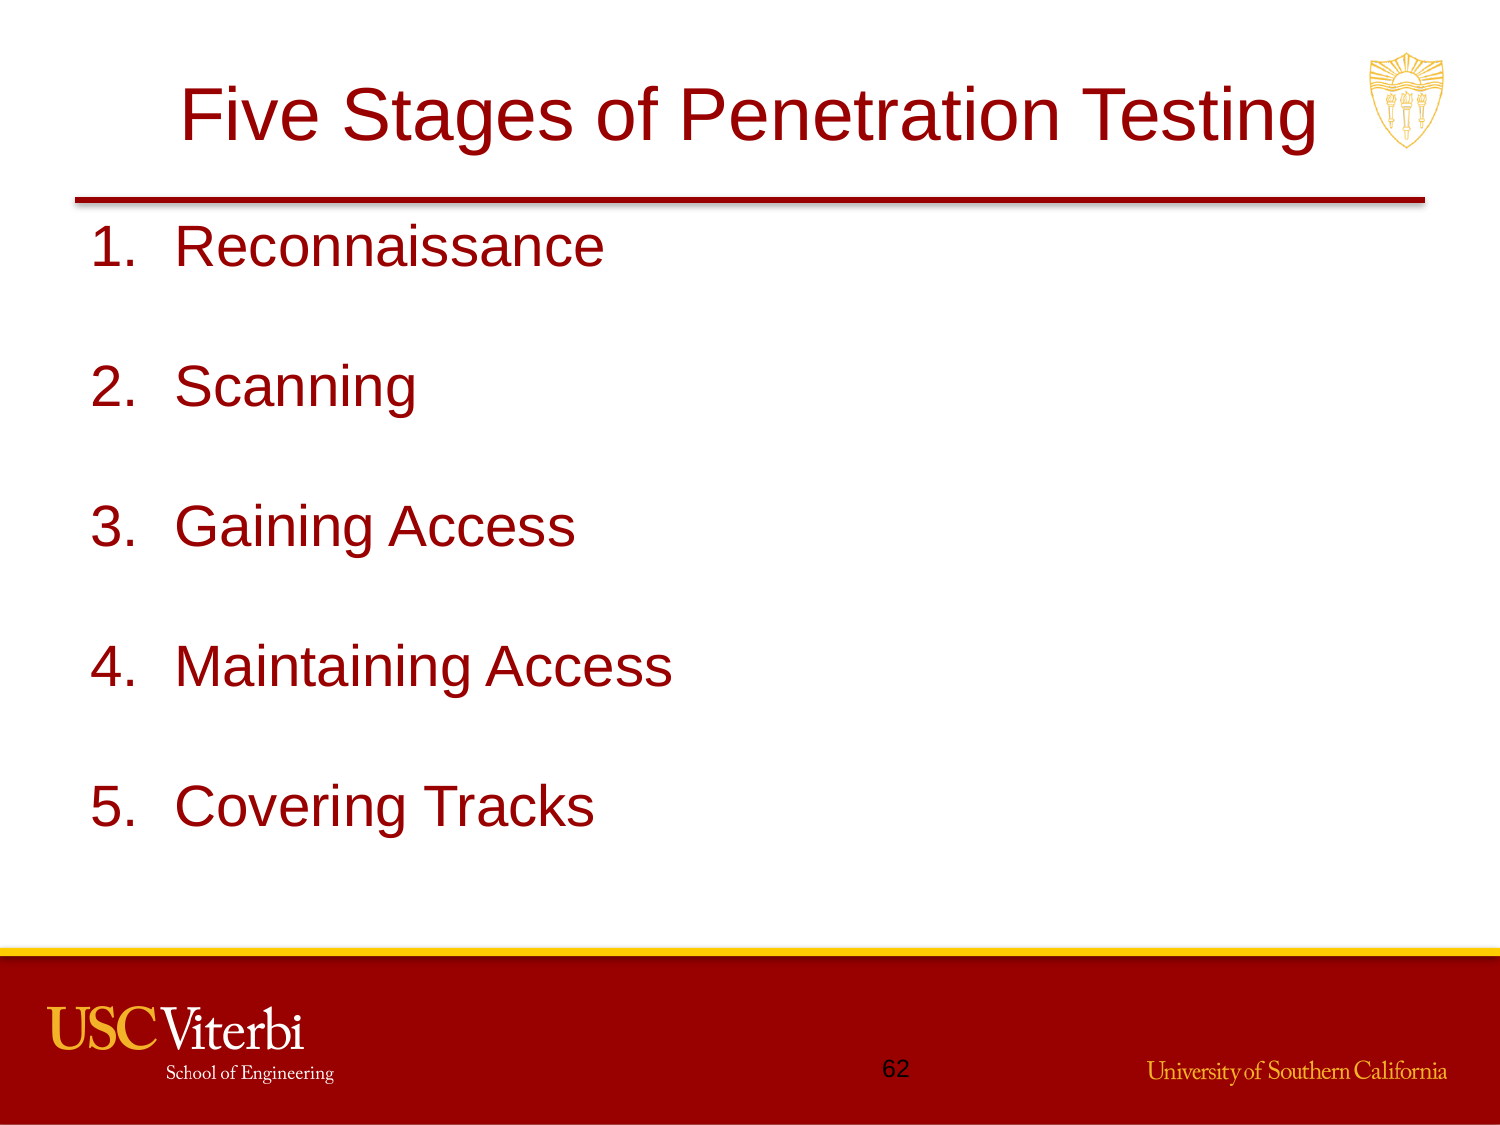

# Five Stages of Penetration Testing
Reconnaissance

Scanning

Gaining Access

Maintaining Access

Covering Tracks

62